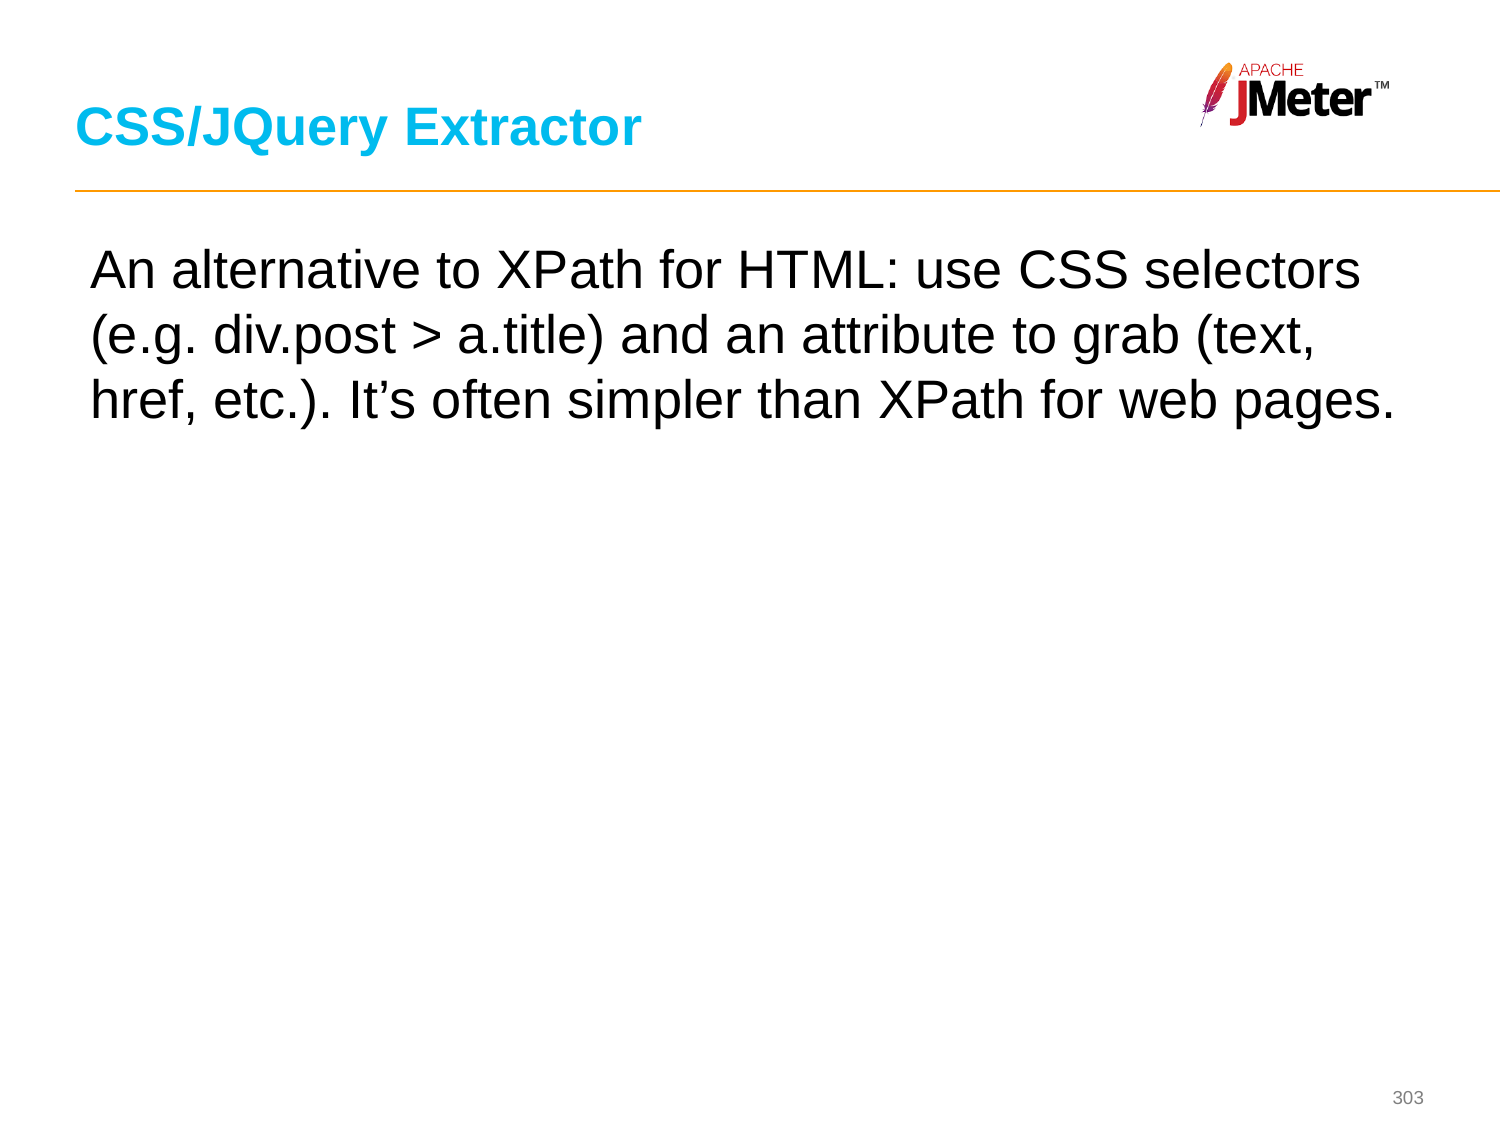

# CSS/JQuery Extractor
An alternative to XPath for HTML: use CSS selectors (e.g. div.post > a.title) and an attribute to grab (text, href, etc.). It’s often simpler than XPath for web pages.